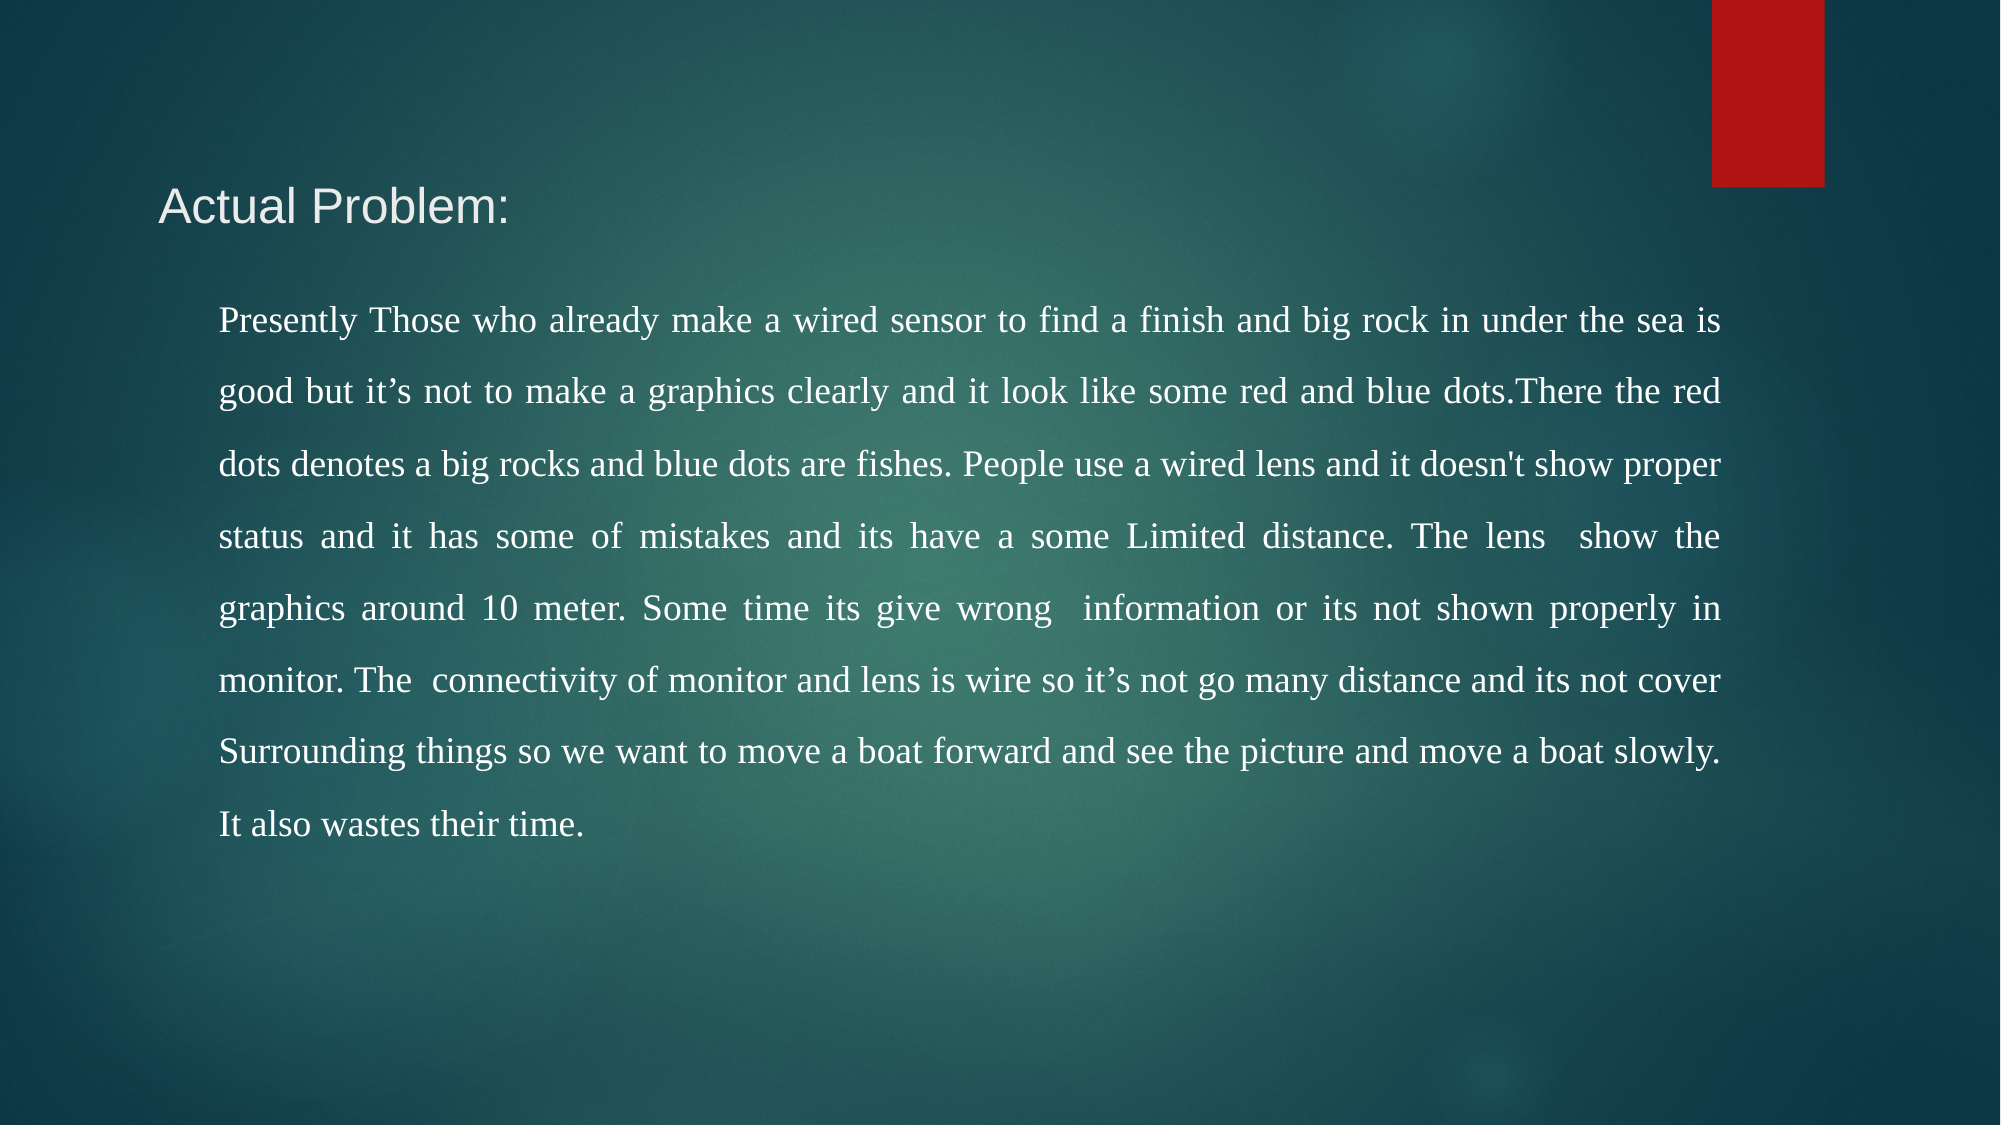

# Actual Problem:
Presently Those who already make a wired sensor to find a finish and big rock in under the sea is good but it’s not to make a graphics clearly and it look like some red and blue dots.There the red dots denotes a big rocks and blue dots are fishes. People use a wired lens and it doesn't show proper status and it has some of mistakes and its have a some Limited distance. The lens  show the graphics around 10 meter. Some time its give wrong  information or its not shown properly in monitor. The  connectivity of monitor and lens is wire so it’s not go many distance and its not cover Surrounding things so we want to move a boat forward and see the picture and move a boat slowly. It also wastes their time.